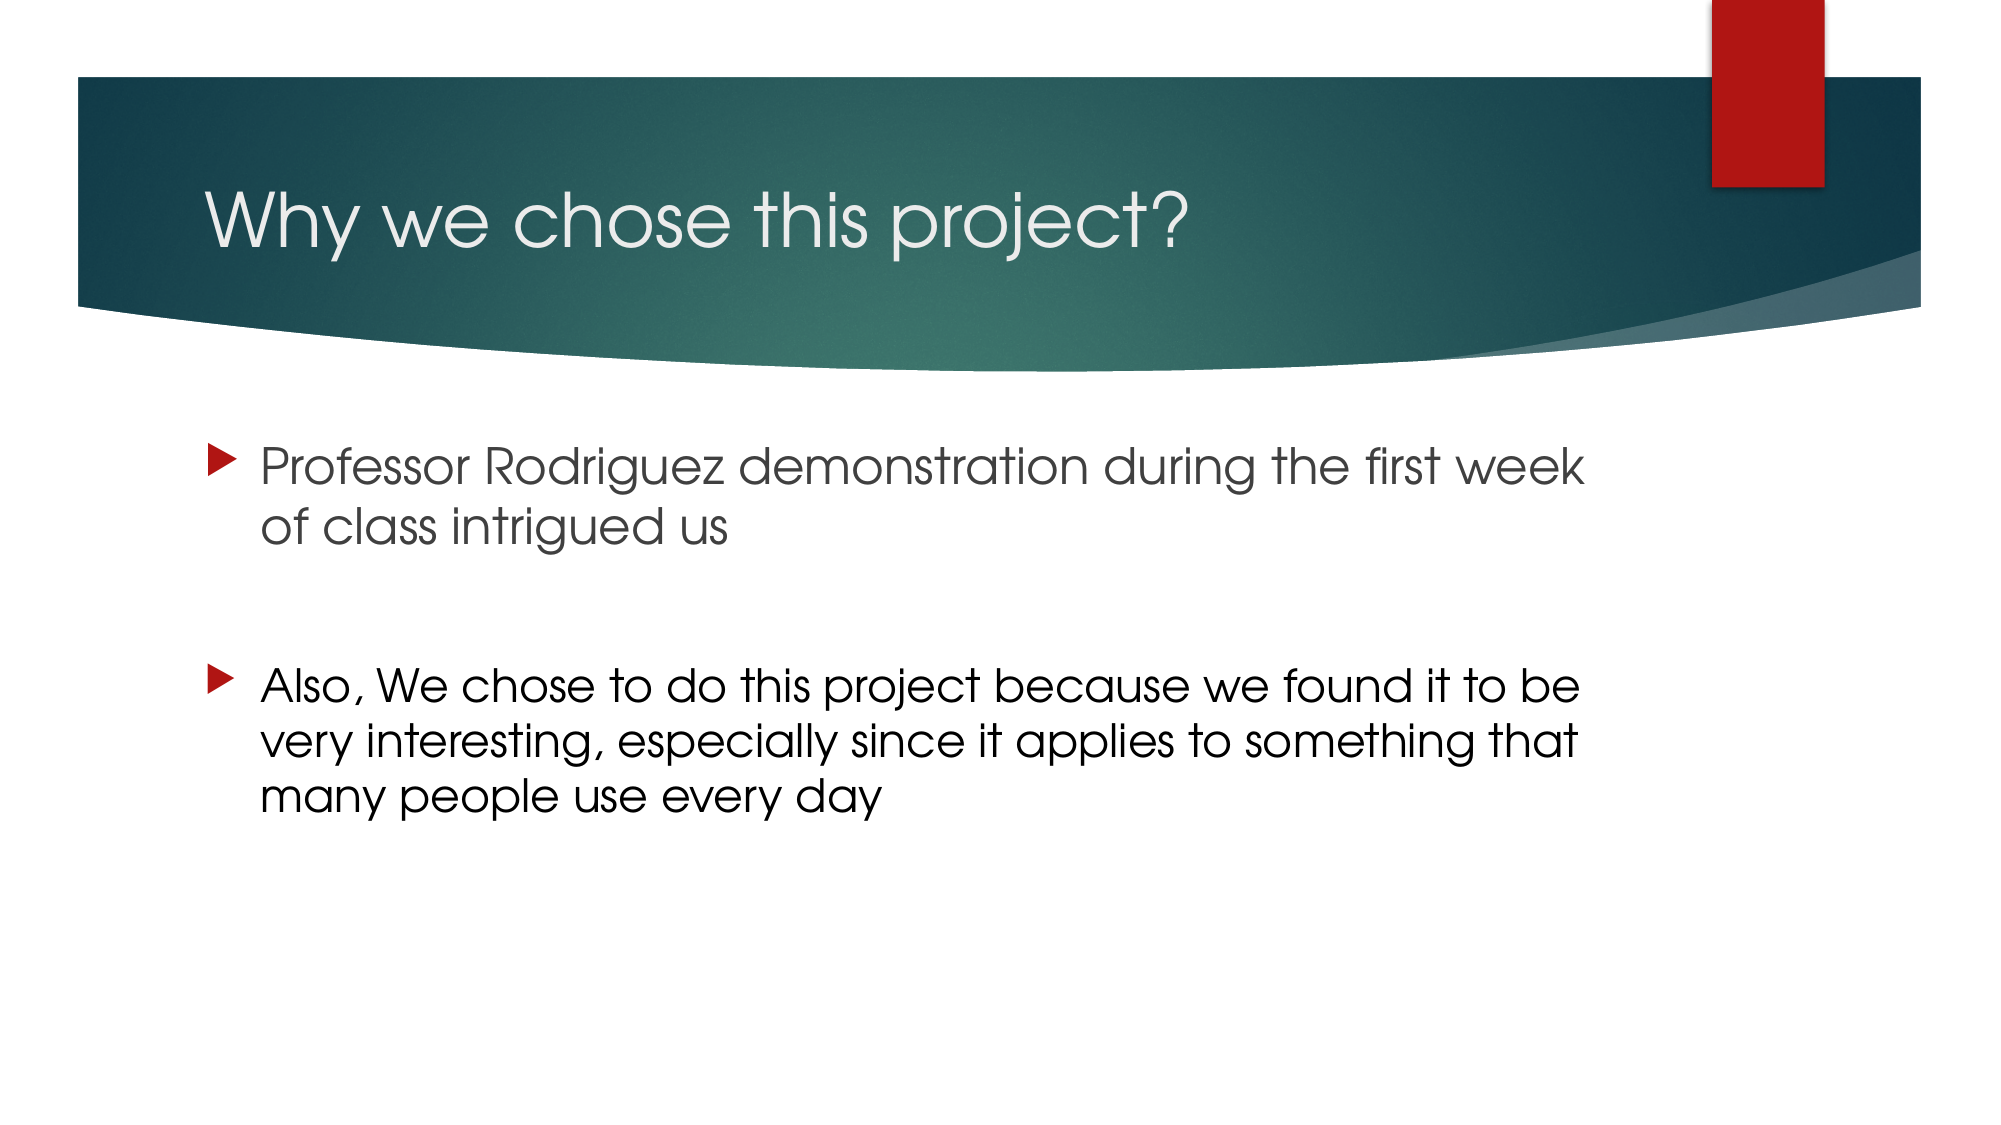

# Why we chose this project?
Professor Rodriguez demonstration during the first week of class intrigued us

Also, We chose to do this project because we found it to be very interesting, especially since it applies to something that many people use every day